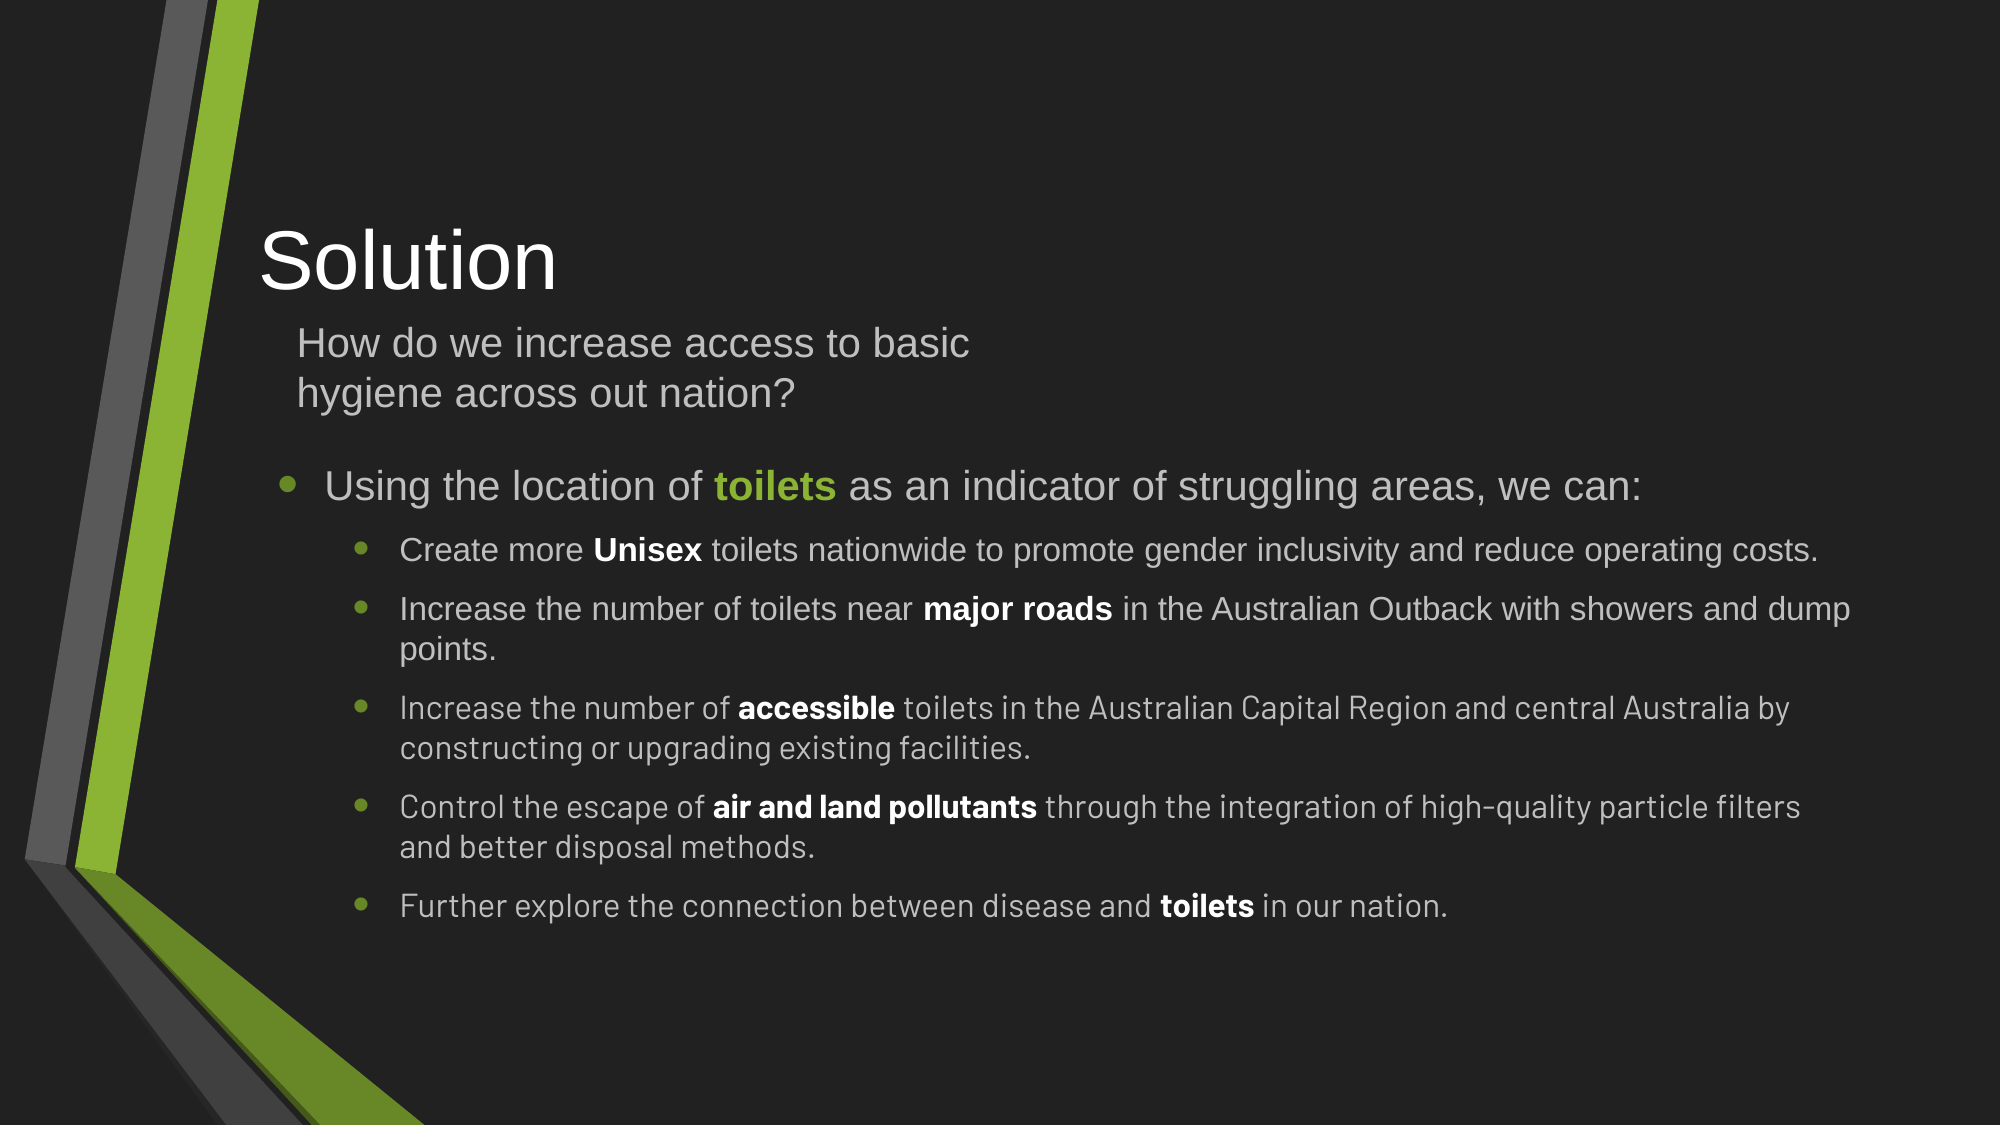

# Solution
How do we increase access to basic hygiene across out nation?
Using the location of toilets as an indicator of struggling areas, we can:
Create more Unisex toilets nationwide to promote gender inclusivity and reduce operating costs.
Increase the number of toilets near major roads in the Australian Outback with showers and dump points.
Increase the number of accessible toilets in the Australian Capital Region and central Australia by constructing or upgrading existing facilities.
Control the escape of air and land pollutants through the integration of high-quality particle filters and better disposal methods.
Further explore the connection between disease and toilets in our nation.